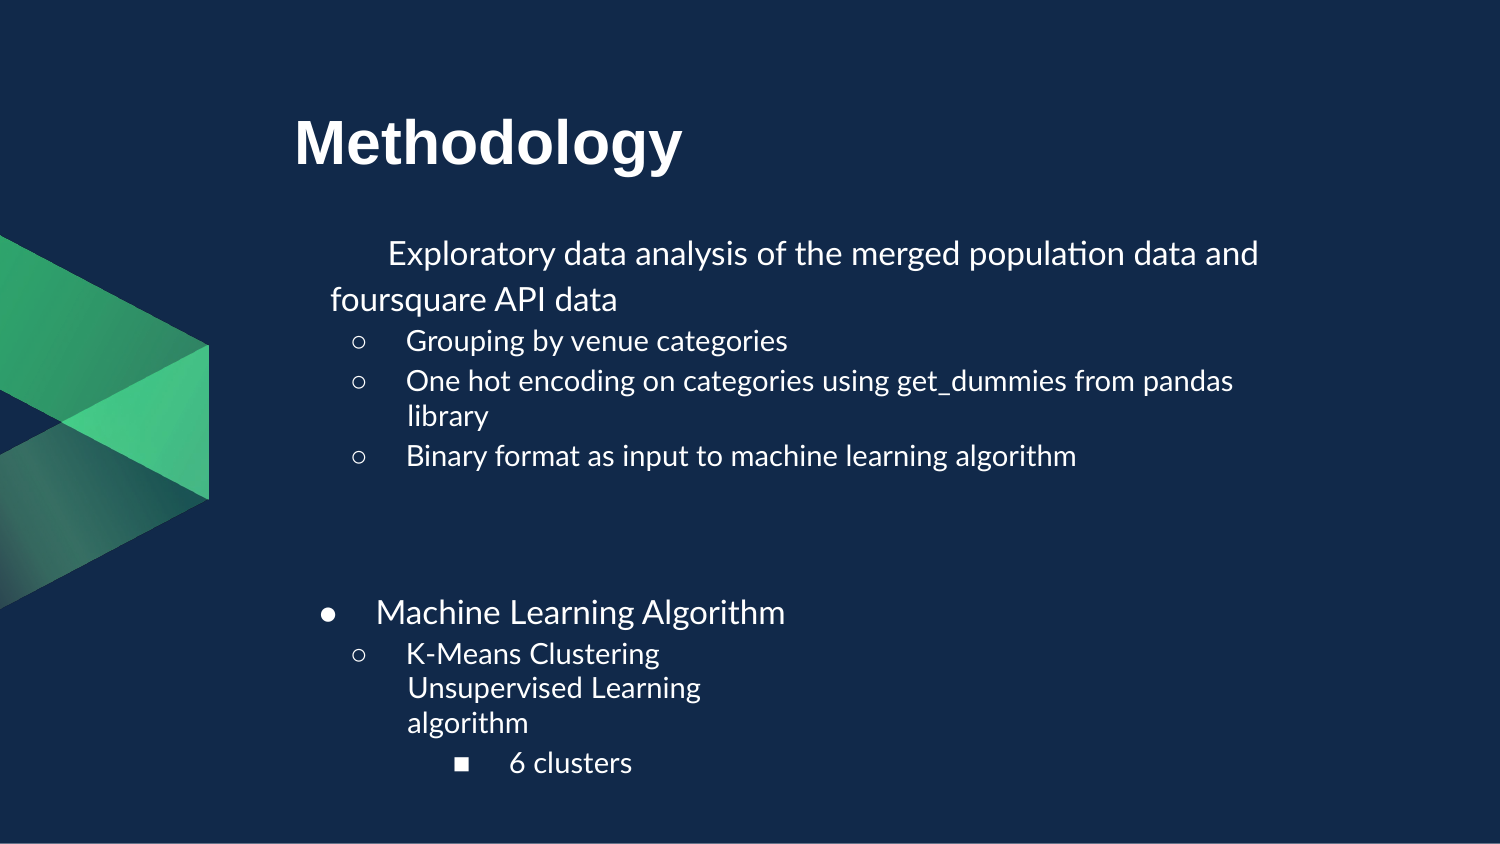

Methodology

	Exploratory data analysis of the merged population data and
foursquare API data
○    Grouping by venue categories
○    One hot encoding on categories using get_dummies from pandas library
○    Binary format as input to machine learning algorithm
●    Machine Learning Algorithm
○    K-Means Clustering Unsupervised Learning algorithm
■    6 clusters